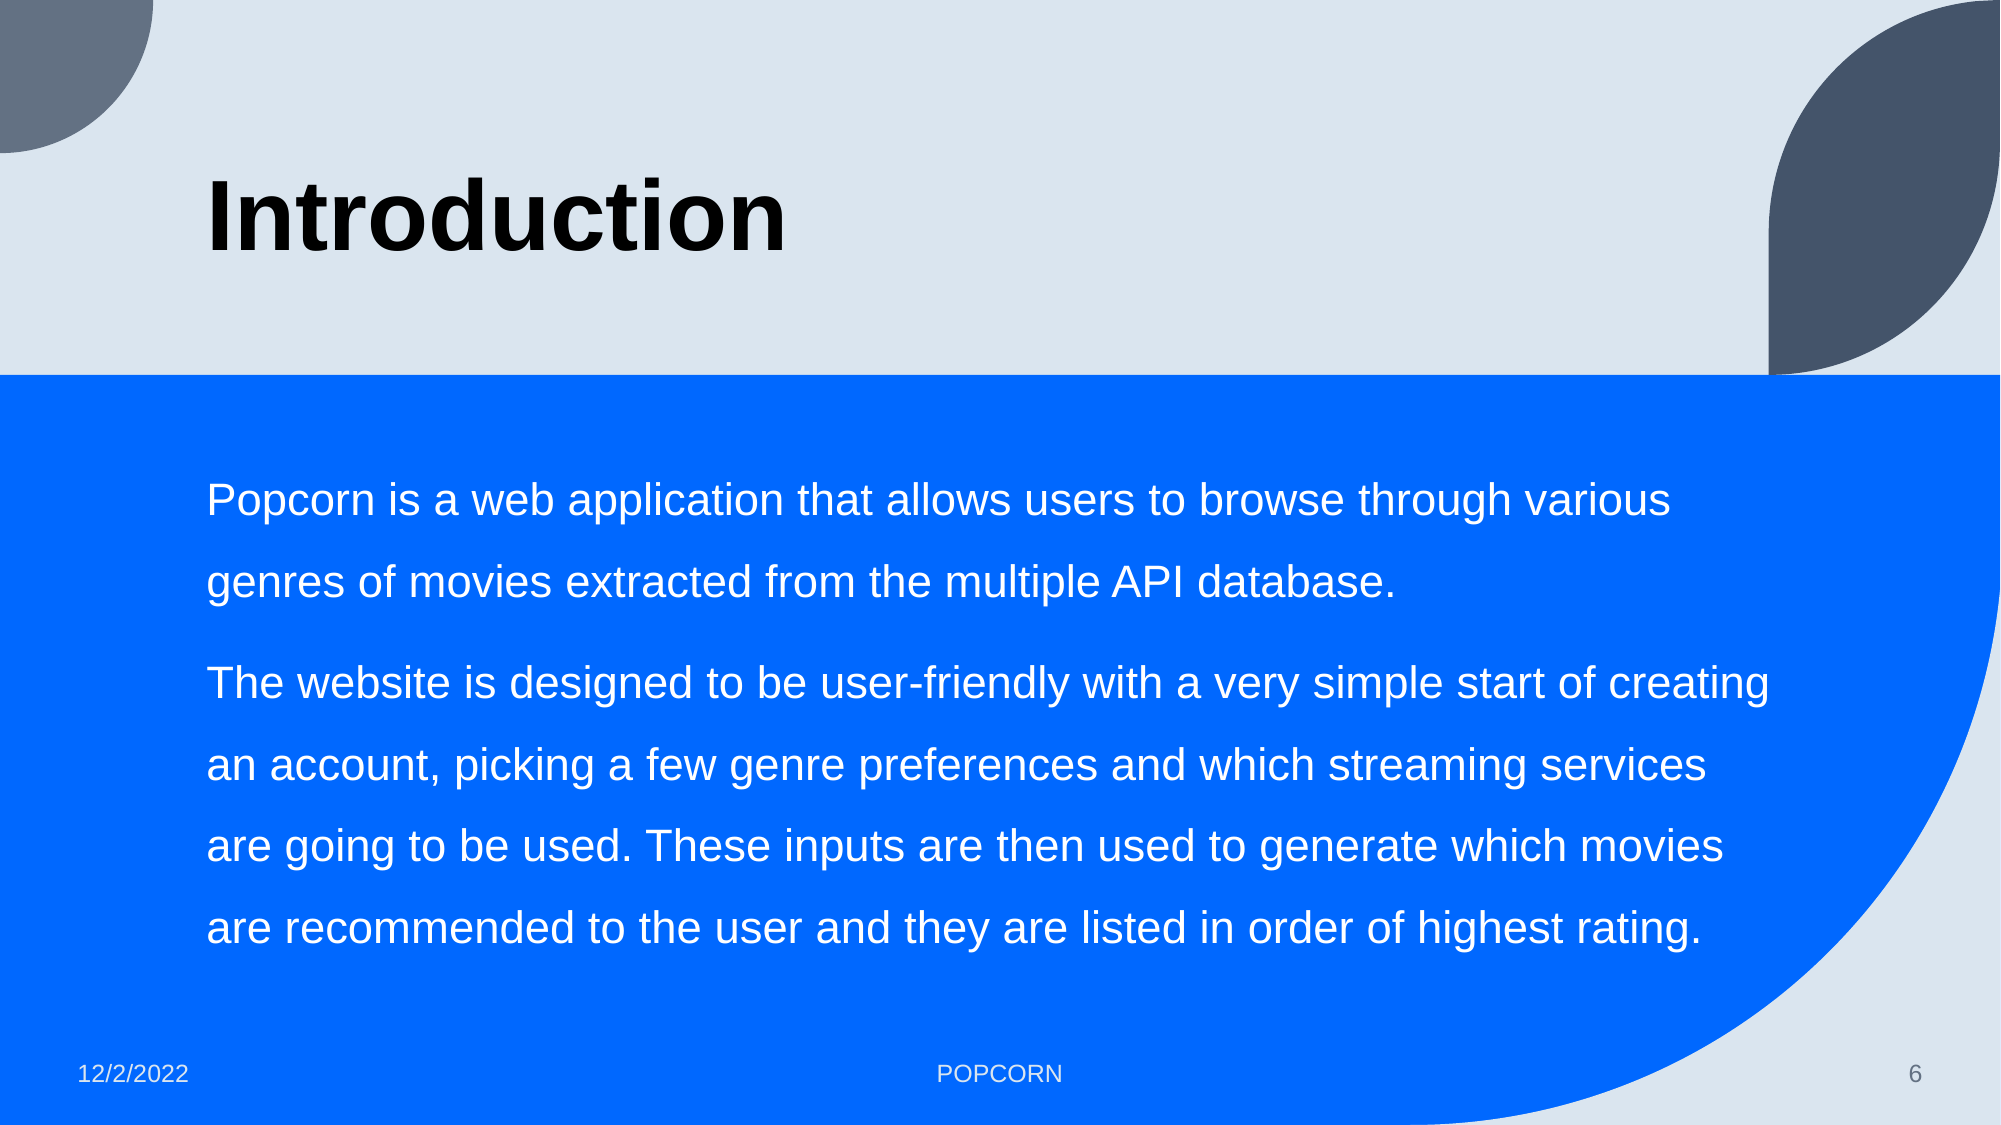

# Introduction
Popcorn is a web application that allows users to browse through various genres of movies extracted from the multiple API database.
The website is designed to be user-friendly with a very simple start of creating an account, picking a few genre preferences and which streaming services are going to be used. These inputs are then used to generate which movies are recommended to the user and they are listed in order of highest rating.
12/2/2022
POPCORN
6